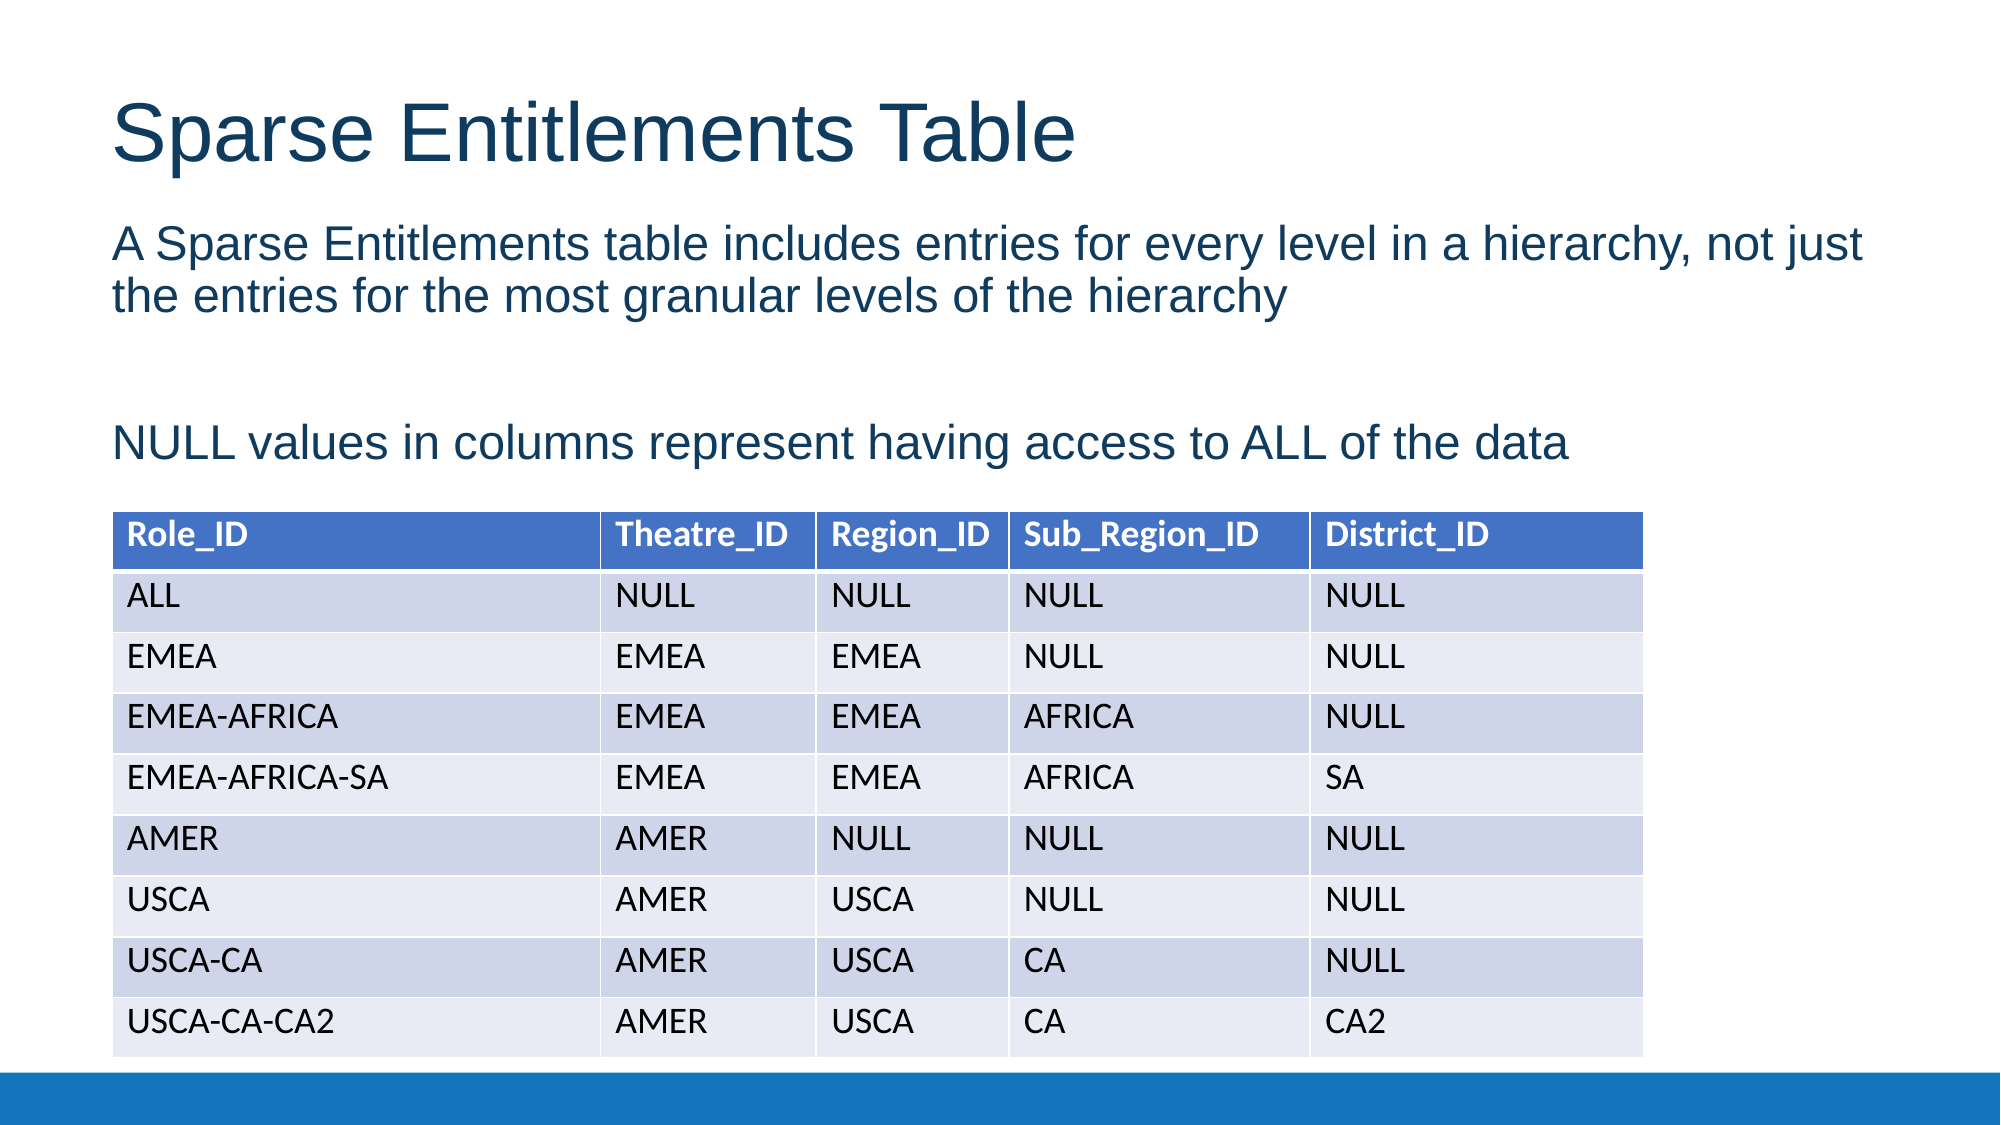

Sparse Entitlements Table
A Sparse Entitlements table includes entries for every level in a hierarchy, not just the entries for the most granular levels of the hierarchy

NULL values in columns represent having access to ALL of the data
| Role\_ID | Theatre\_ID | Region\_ID | Sub\_Region\_ID | District\_ID |
| --- | --- | --- | --- | --- |
| ALL | NULL | NULL | NULL | NULL |
| EMEA | EMEA | EMEA | NULL | NULL |
| EMEA-AFRICA | EMEA | EMEA | AFRICA | NULL |
| EMEA-AFRICA-SA | EMEA | EMEA | AFRICA | SA |
| AMER | AMER | NULL | NULL | NULL |
| USCA | AMER | USCA | NULL | NULL |
| USCA-CA | AMER | USCA | CA | NULL |
| USCA-CA-CA2 | AMER | USCA | CA | CA2 |